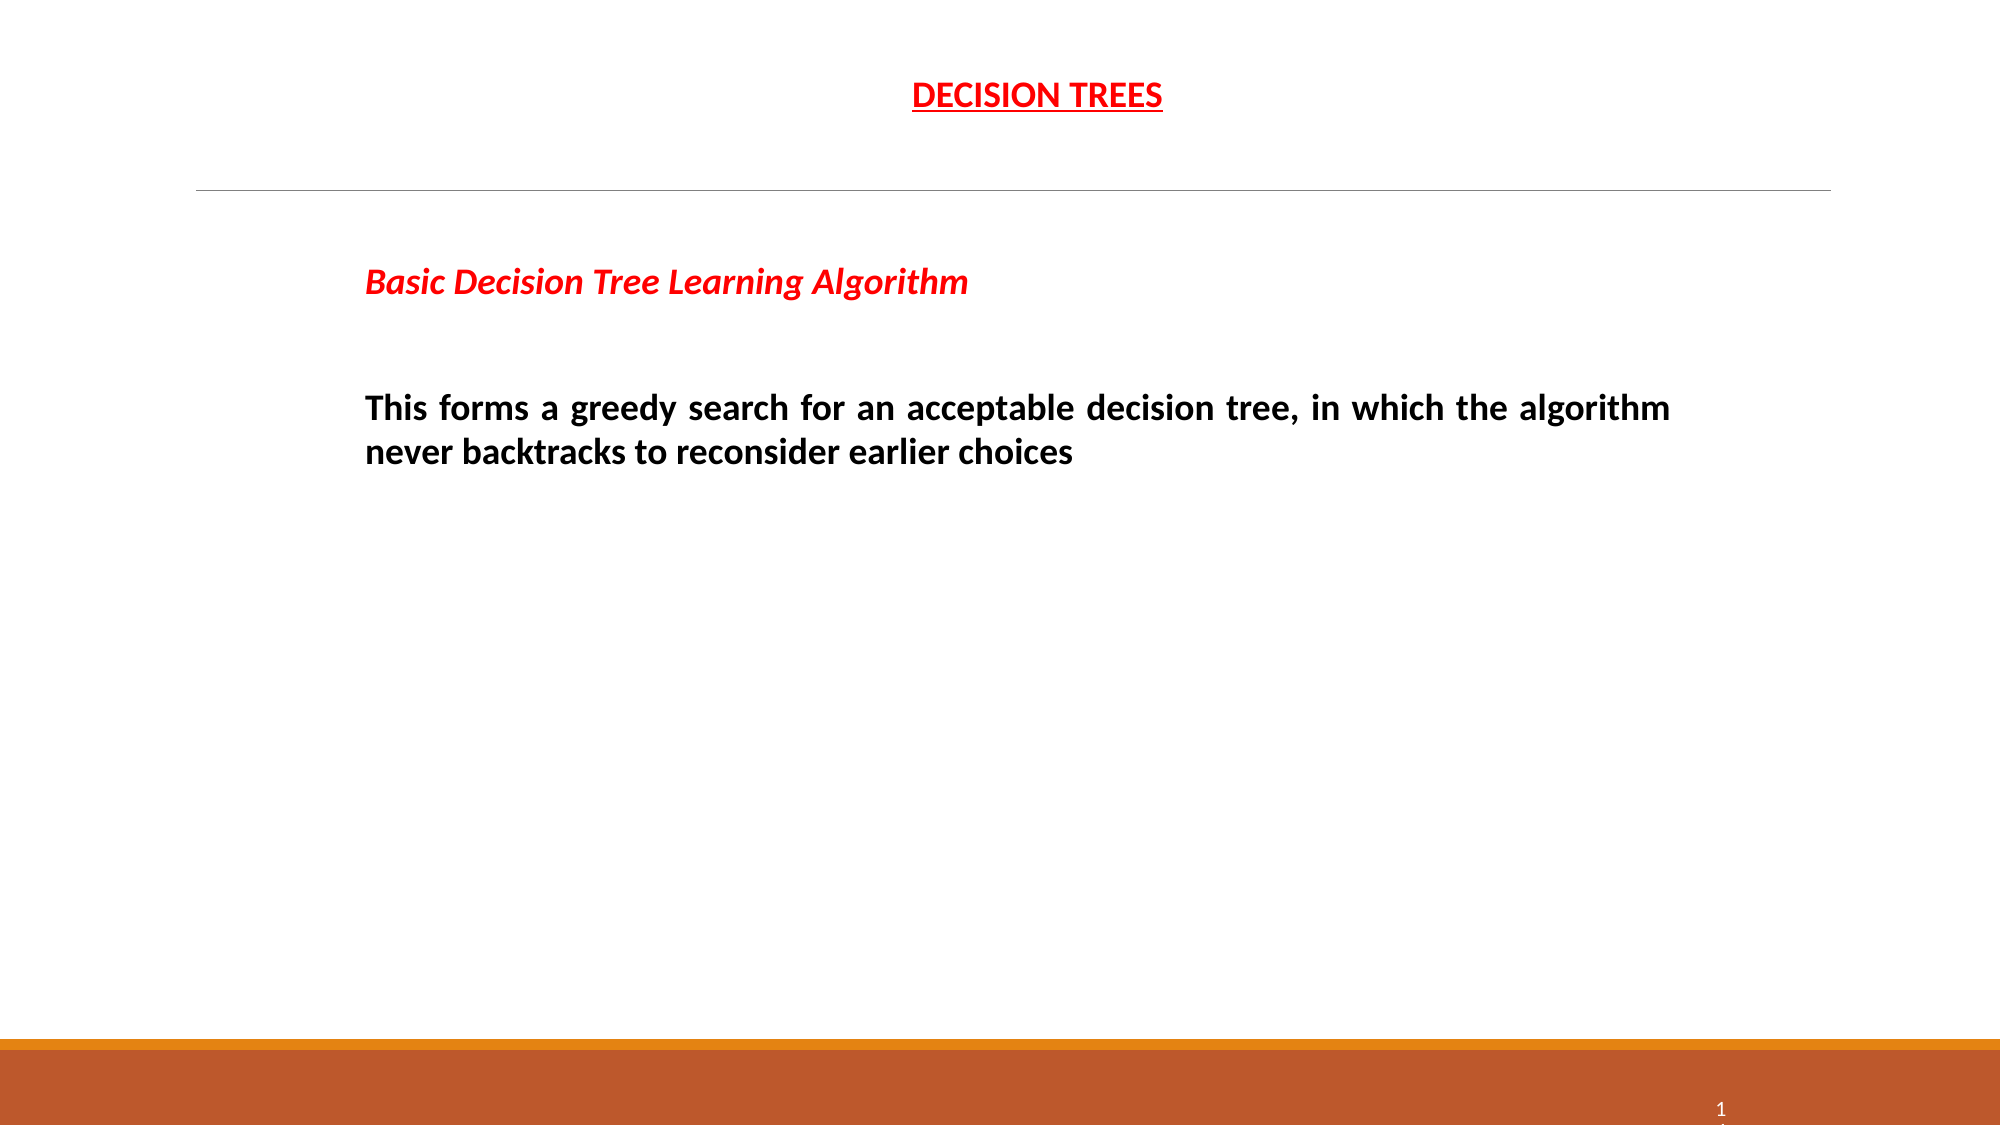

DECISION TREES
Basic Decision Tree Learning Algorithm
This forms a greedy search for an acceptable decision tree, in which the algorithm never backtracks to reconsider earlier choices
14